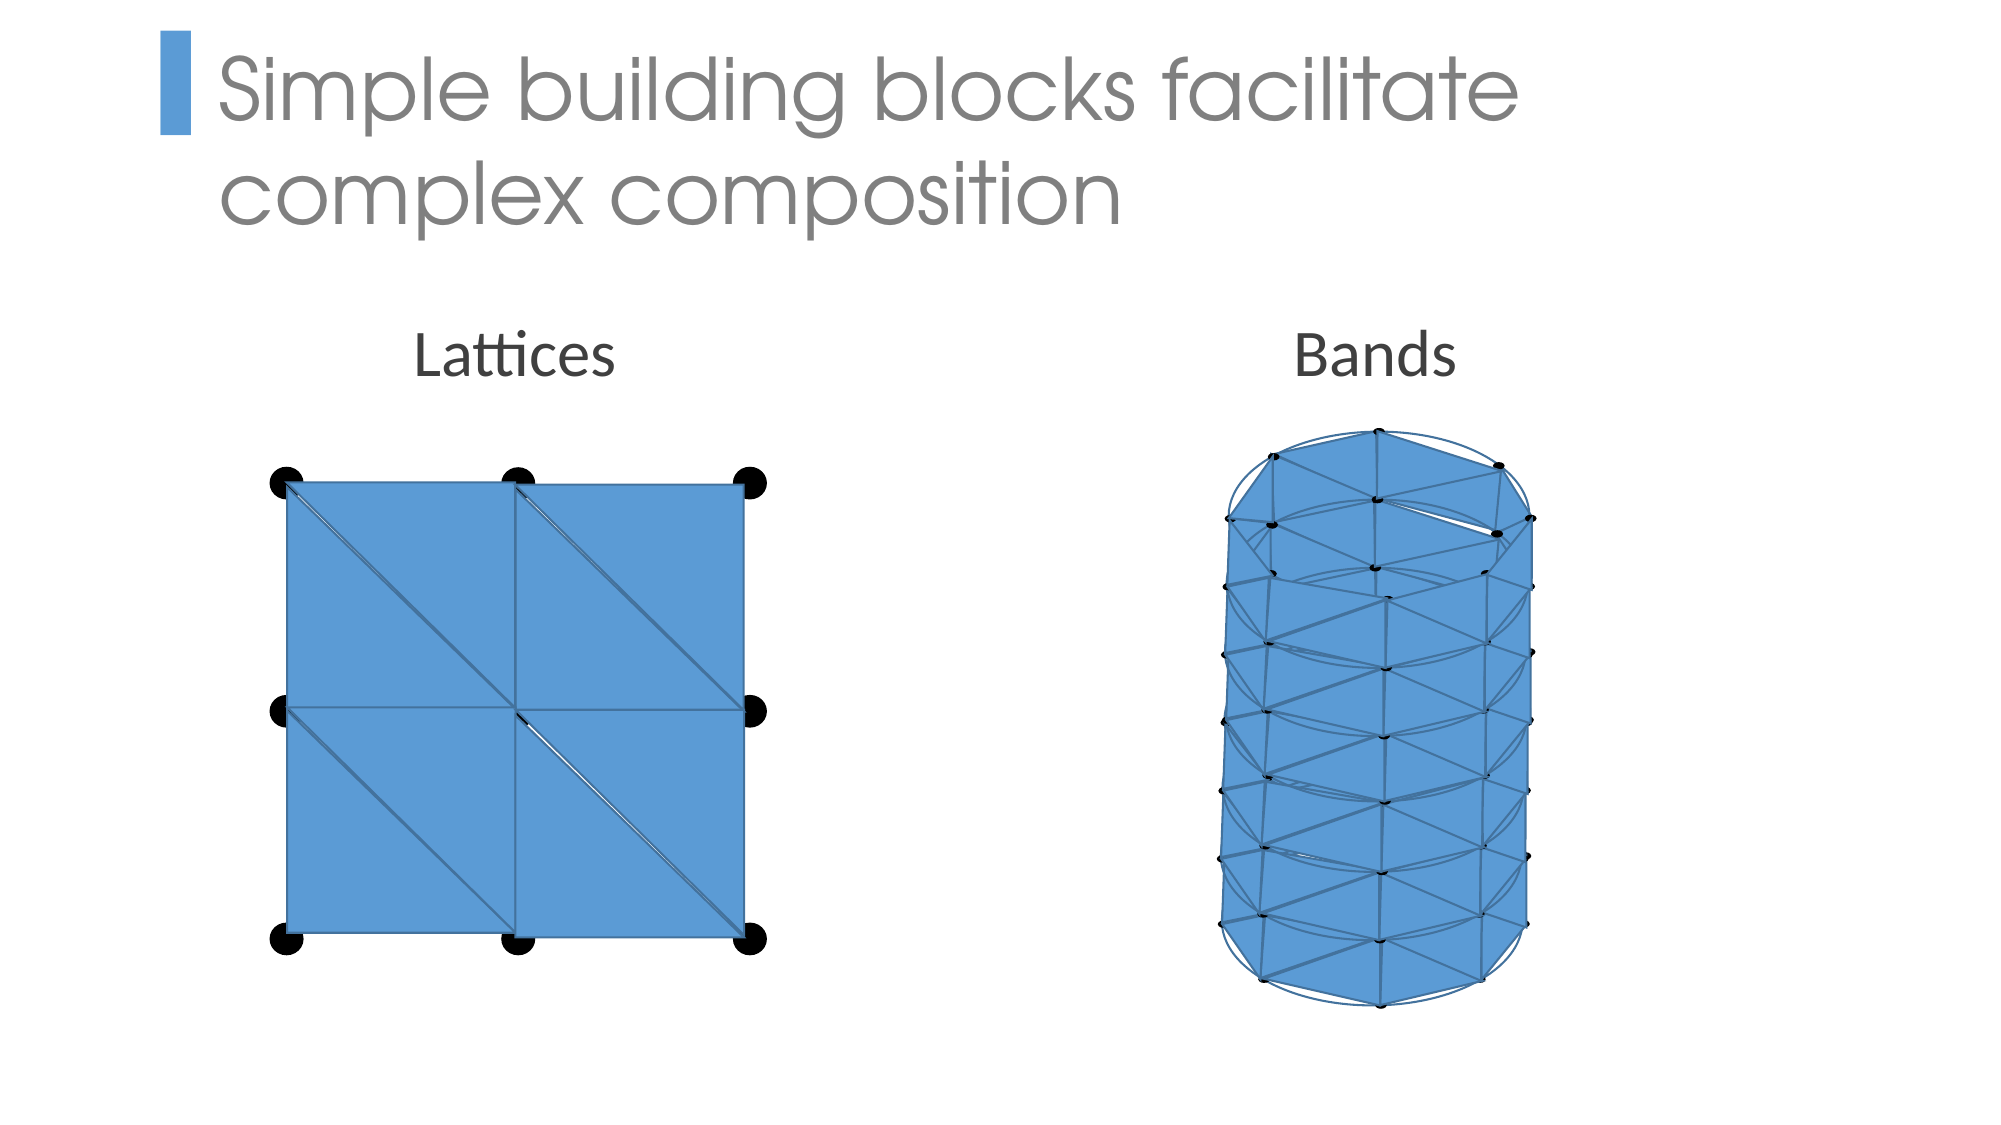

Simple building blocks facilitate complex composition
Lattices
Bands